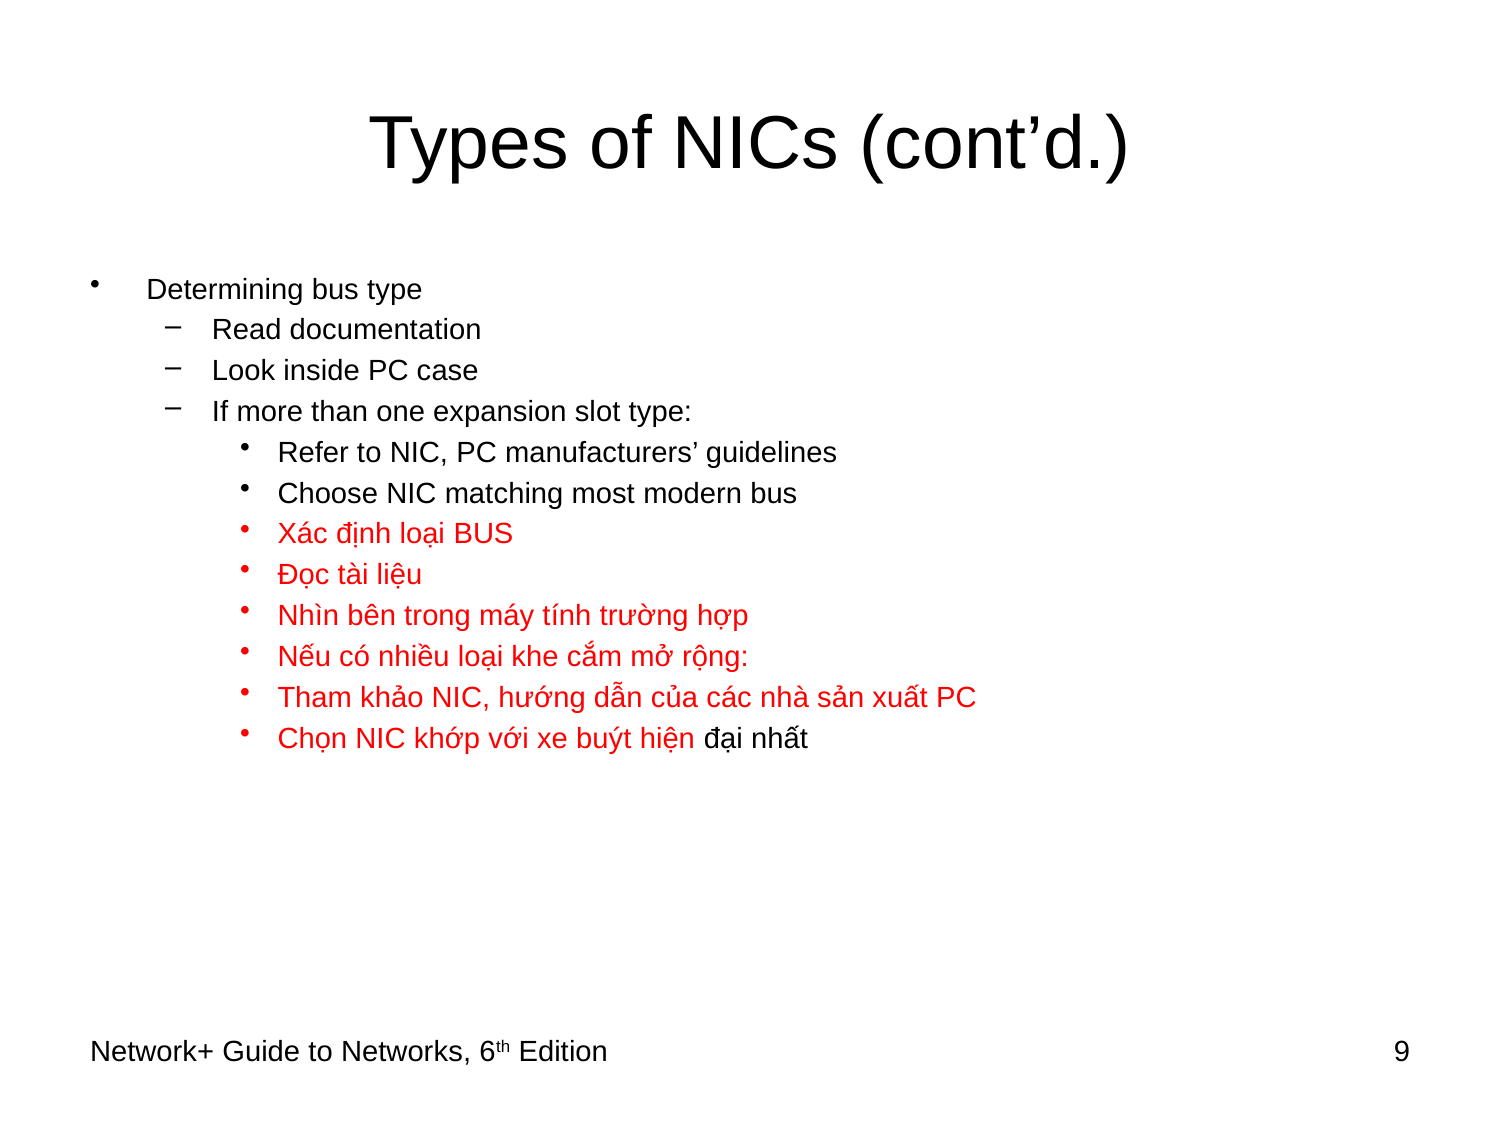

# Types of NICs (cont’d.)
Determining bus type
Read documentation
Look inside PC case
If more than one expansion slot type:
Refer to NIC, PC manufacturers’ guidelines
Choose NIC matching most modern bus
Xác định loại BUS
Đọc tài liệu
Nhìn bên trong máy tính trường hợp
Nếu có nhiều loại khe cắm mở rộng:
Tham khảo NIC, hướng dẫn của các nhà sản xuất PC
Chọn NIC khớp với xe buýt hiện đại nhất
Network+ Guide to Networks, 6th Edition
9